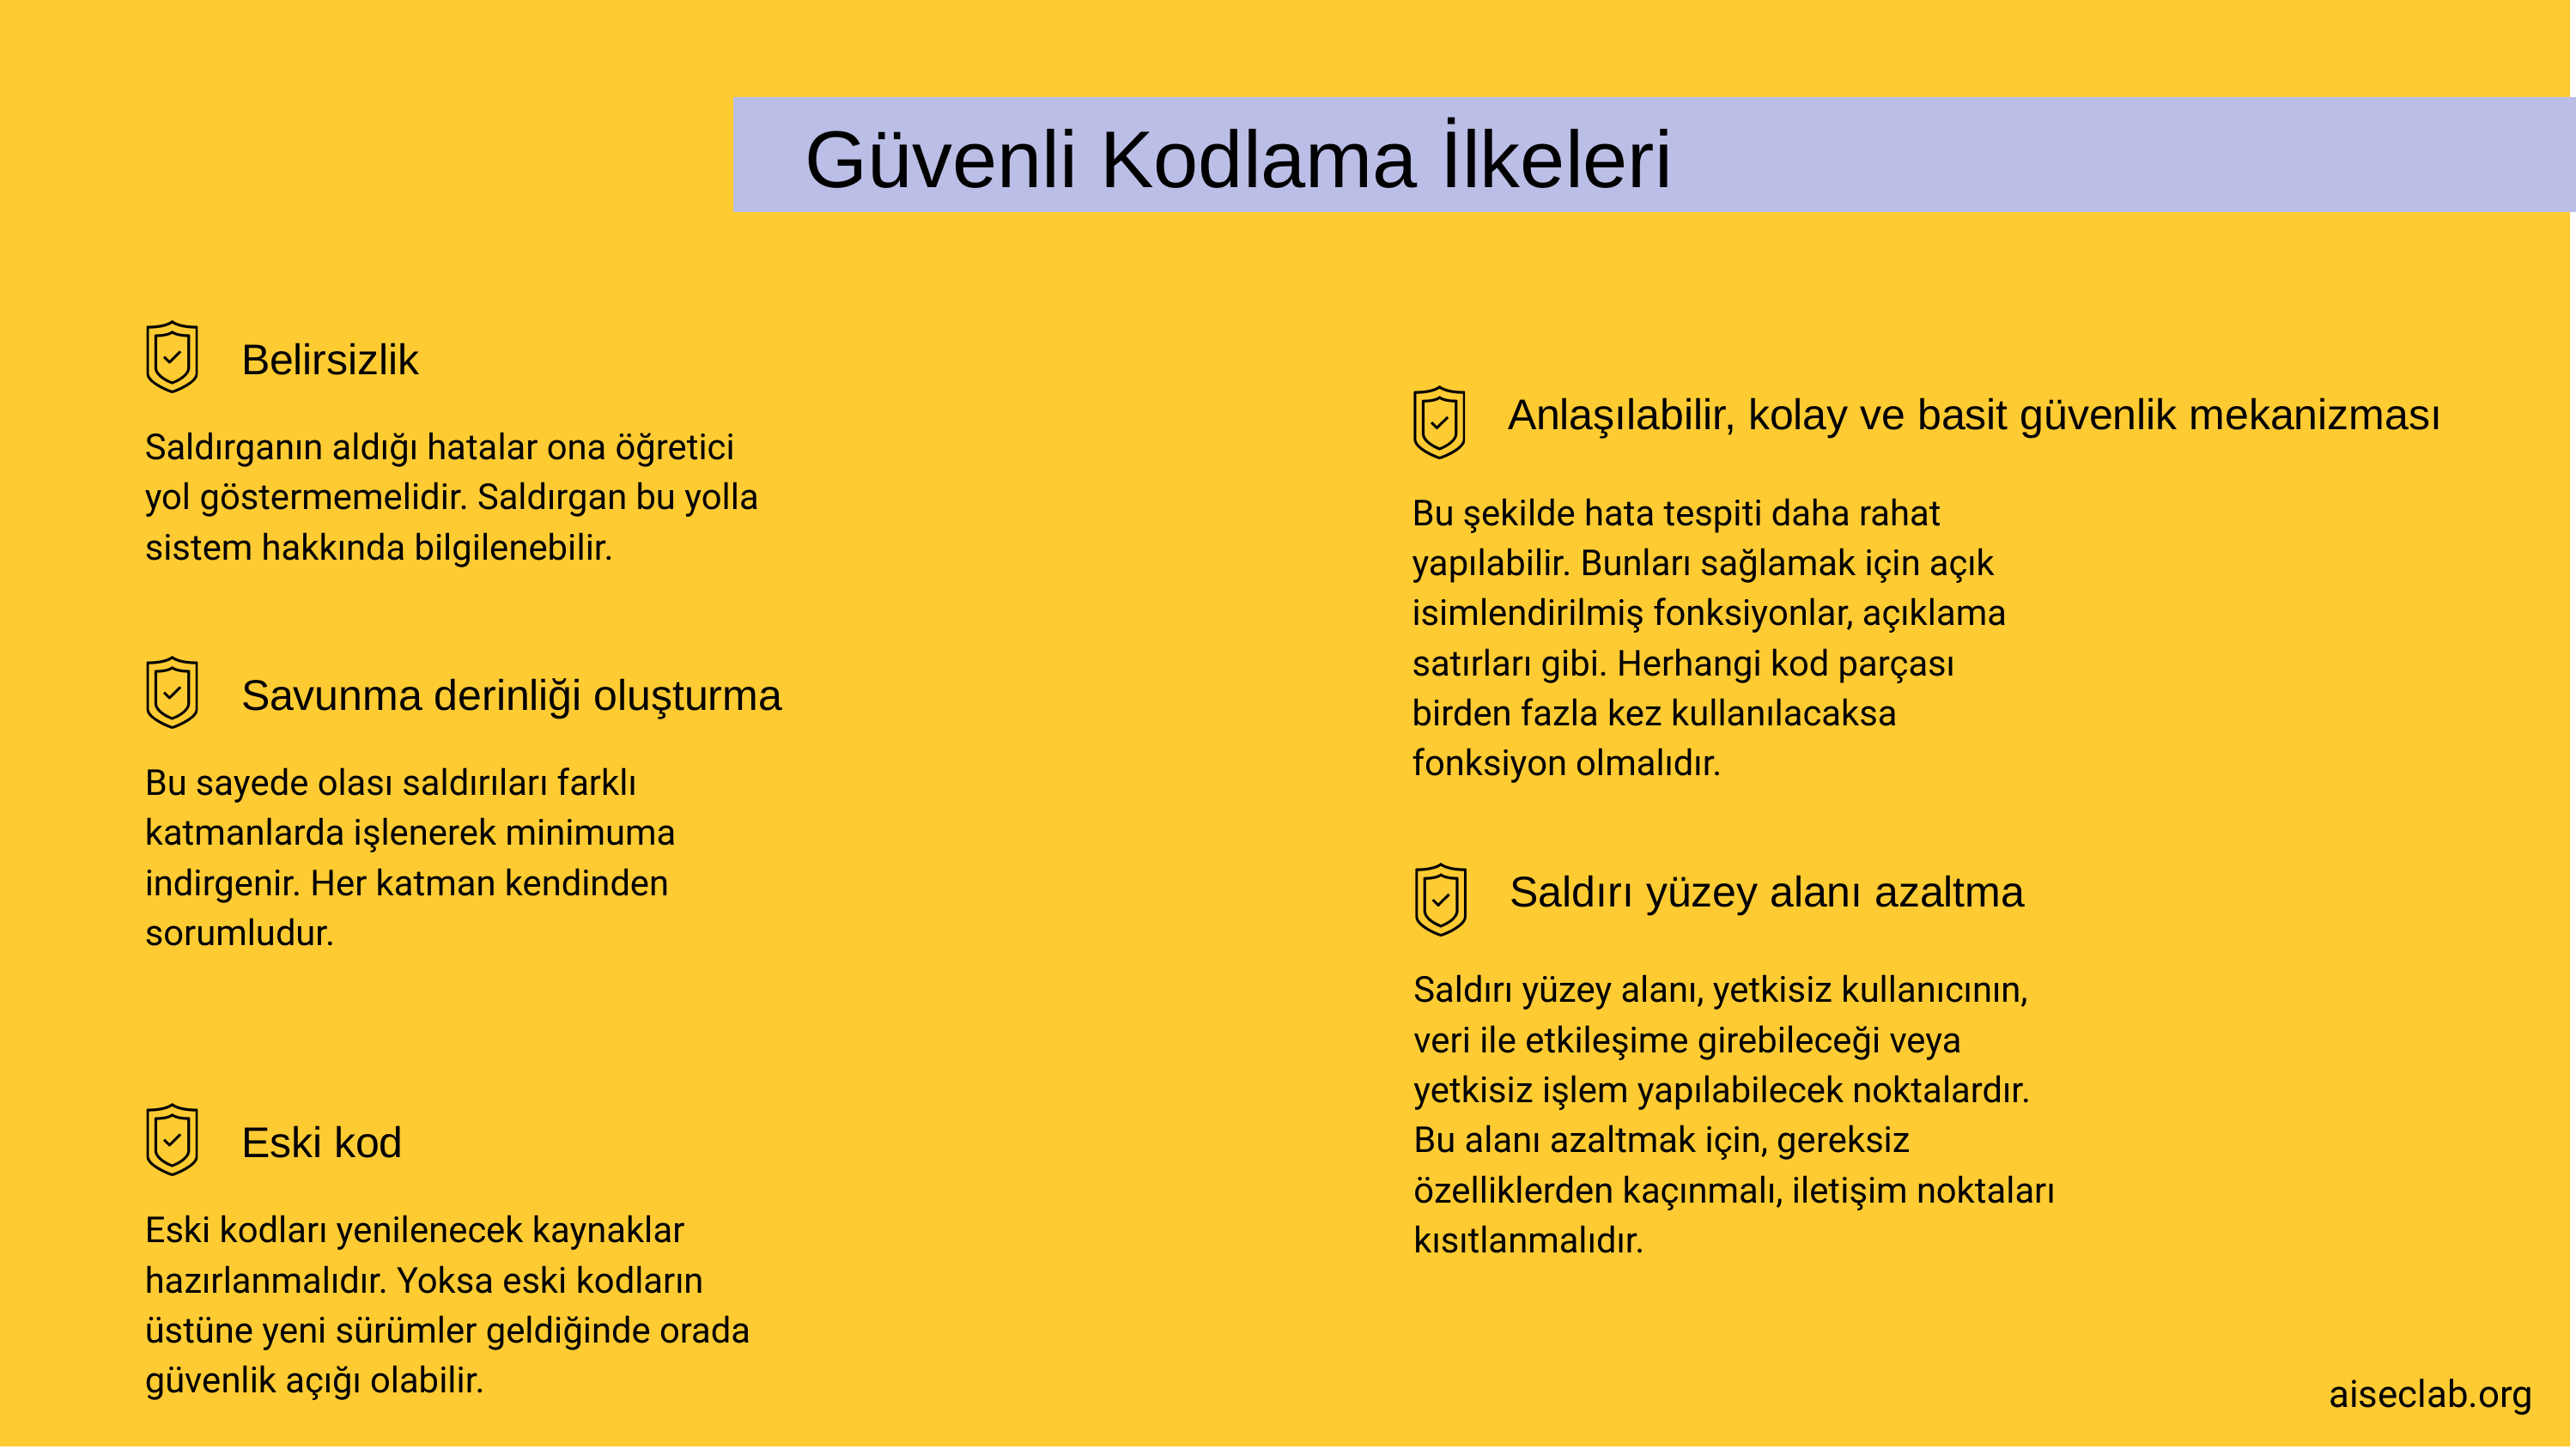

Güvenli Kodlama İlkeleri

Belirsizlik

Anlaşılabilir, kolay ve basit güvenlik mekanizması

Saldırganın aldığı hatalar ona öğretici yol göstermemelidir. Saldırgan bu yolla sistem hakkında bilgilenebilir.

Bu şekilde hata tespiti daha rahat yapılabilir. Bunları sağlamak için açık isimlendirilmiş fonksiyonlar, açıklama satırları gibi. Herhangi kod parçası birden fazla kez kullanılacaksa fonksiyon olmalıdır.

Savunma derinliği oluşturma

Bu sayede olası saldırıları farklı katmanlarda işlenerek minimuma indirgenir. Her katman kendinden sorumludur.

Saldırı yüzey alanı azaltma

Saldırı yüzey alanı, yetkisiz kullanıcının, veri ile etkileşime girebileceği veya yetkisiz işlem yapılabilecek noktalardır. Bu alanı azaltmak için, gereksiz özelliklerden kaçınmalı, iletişim noktaları kısıtlanmalıdır.

Eski kod

Eski kodları yenilenecek kaynaklar hazırlanmalıdır. Yoksa eski kodların üstüne yeni sürümler geldiğinde orada güvenlik açığı olabilir.

aiseclab.org